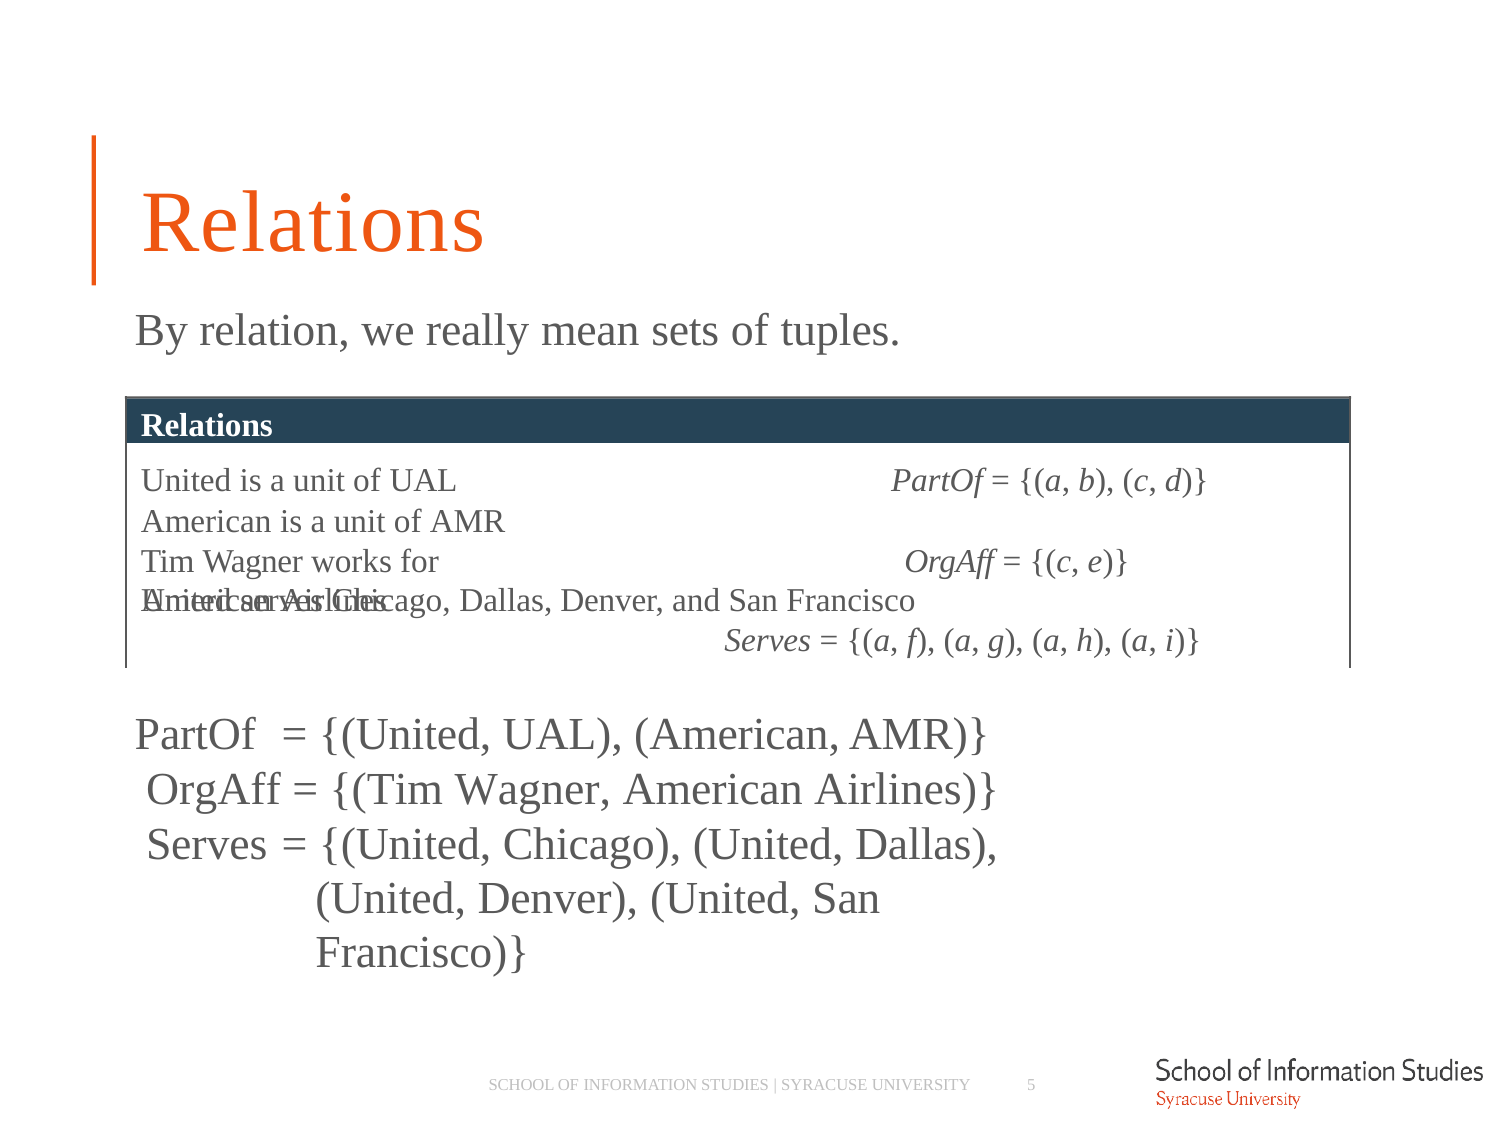

# Relations
By relation, we really mean sets of tuples.

Relations
United is a unit of UAL  American is a unit of AMR
Tim Wagner works for American Airlines
PartOf = {(a, b), (c, d)}
OrgAff = {(c, e)}
United serves Chicago, Dallas, Denver, and San Francisco
Serves = {(a, f), (a, g), (a, h), (a, i)}

PartOf	= {(United, UAL), (American, AMR)}  OrgAff = {(Tim Wagner, American Airlines)}  Serves	= {(United, Chicago), (United, Dallas),
(United, Denver), (United, San Francisco)}
SCHOOL OF INFORMATION STUDIES | SYRACUSE UNIVERSITY
5